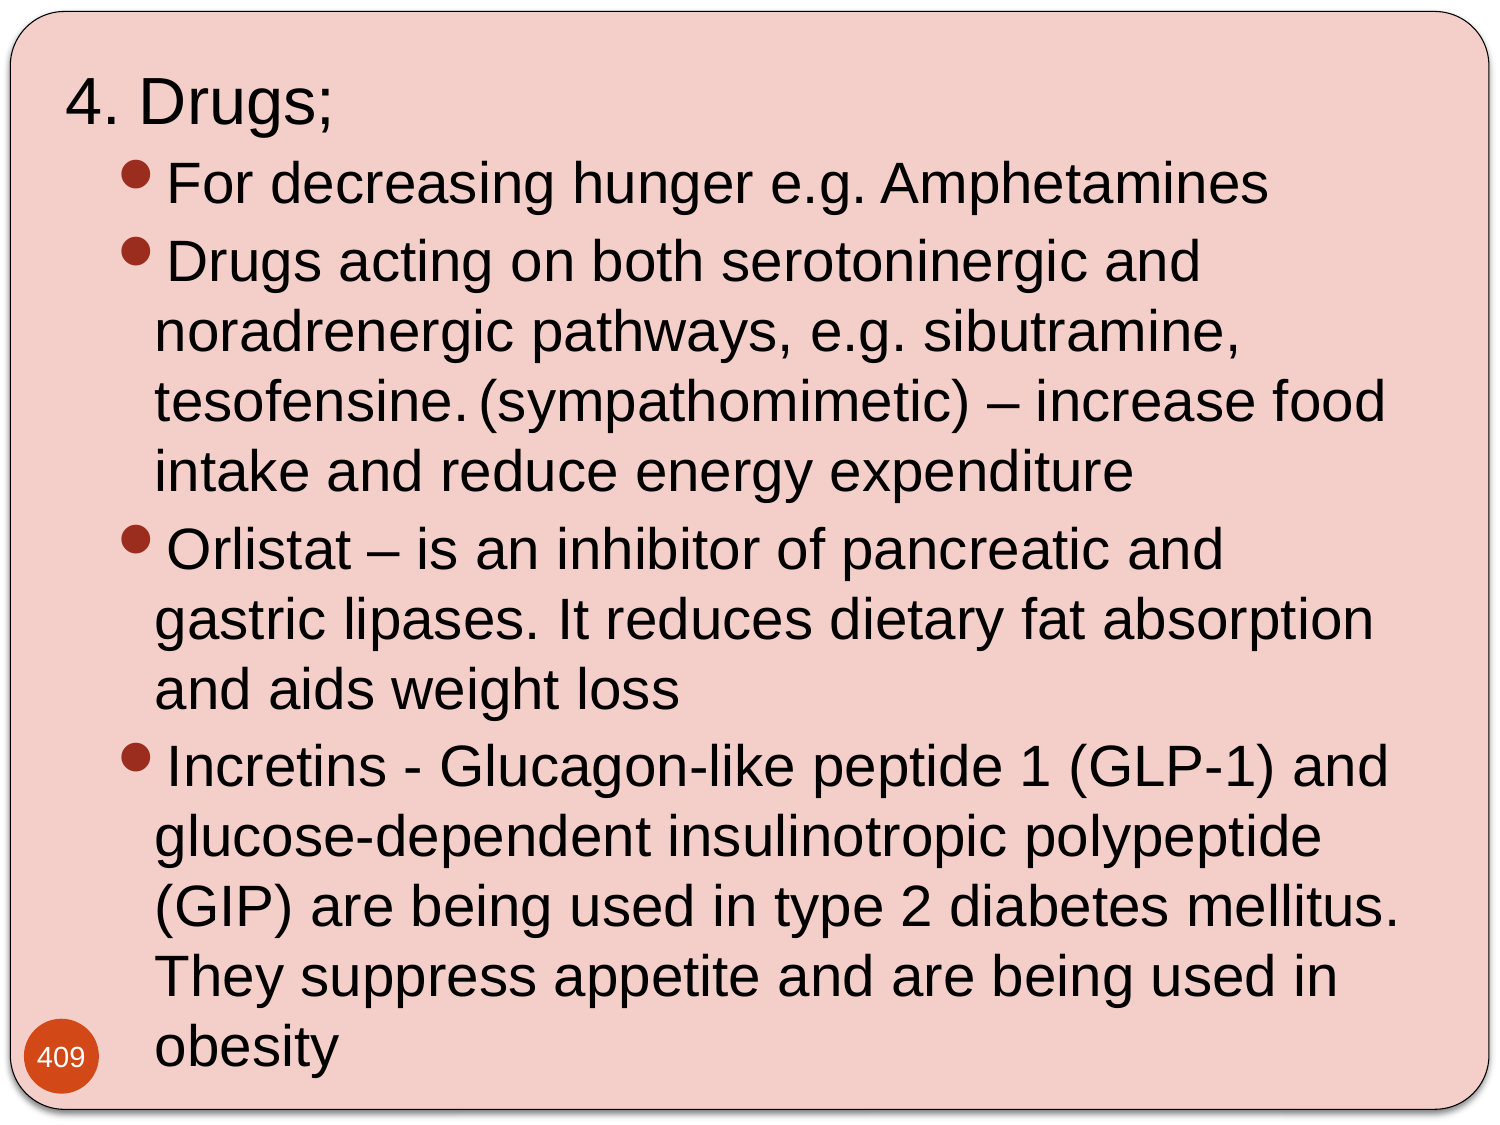

4. Drugs;
For decreasing hunger e.g. Amphetamines
Drugs acting on both serotoninergic and noradrenergic pathways, e.g. sibutramine, tesofensine. (sympathomimetic) – increase food intake and reduce energy expenditure
Orlistat – is an inhibitor of pancreatic and gastric lipases. It reduces dietary fat absorption and aids weight loss
Incretins - Glucagon-like peptide 1 (GLP-1) and glucose-dependent insulinotropic polypeptide (GIP) are being used in type 2 diabetes mellitus. They suppress appetite and are being used in obesity

409